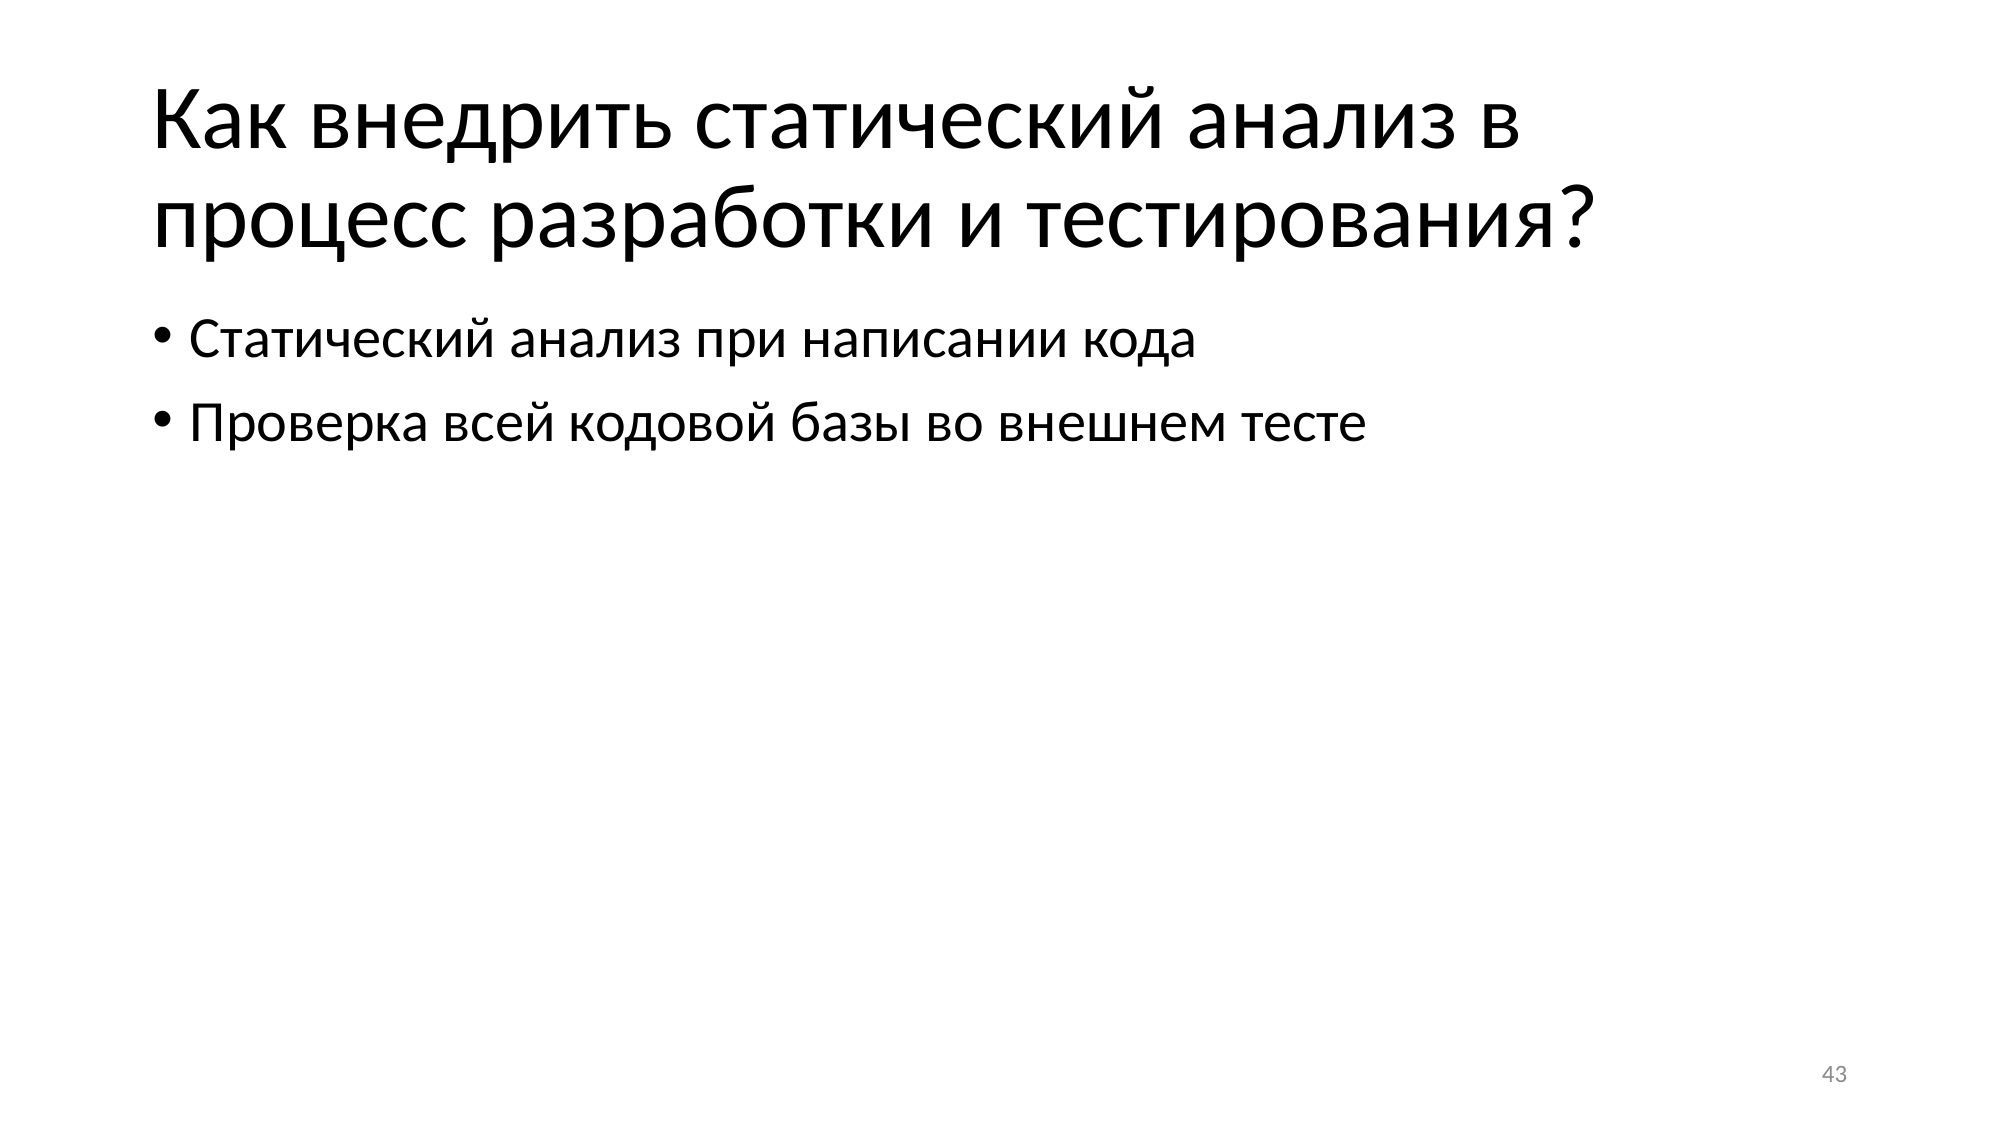

# Как внедрить статический анализ в процесс разработки и тестирования?
Статический анализ при написании кода
Проверка всей кодовой базы во внешнем тесте
43